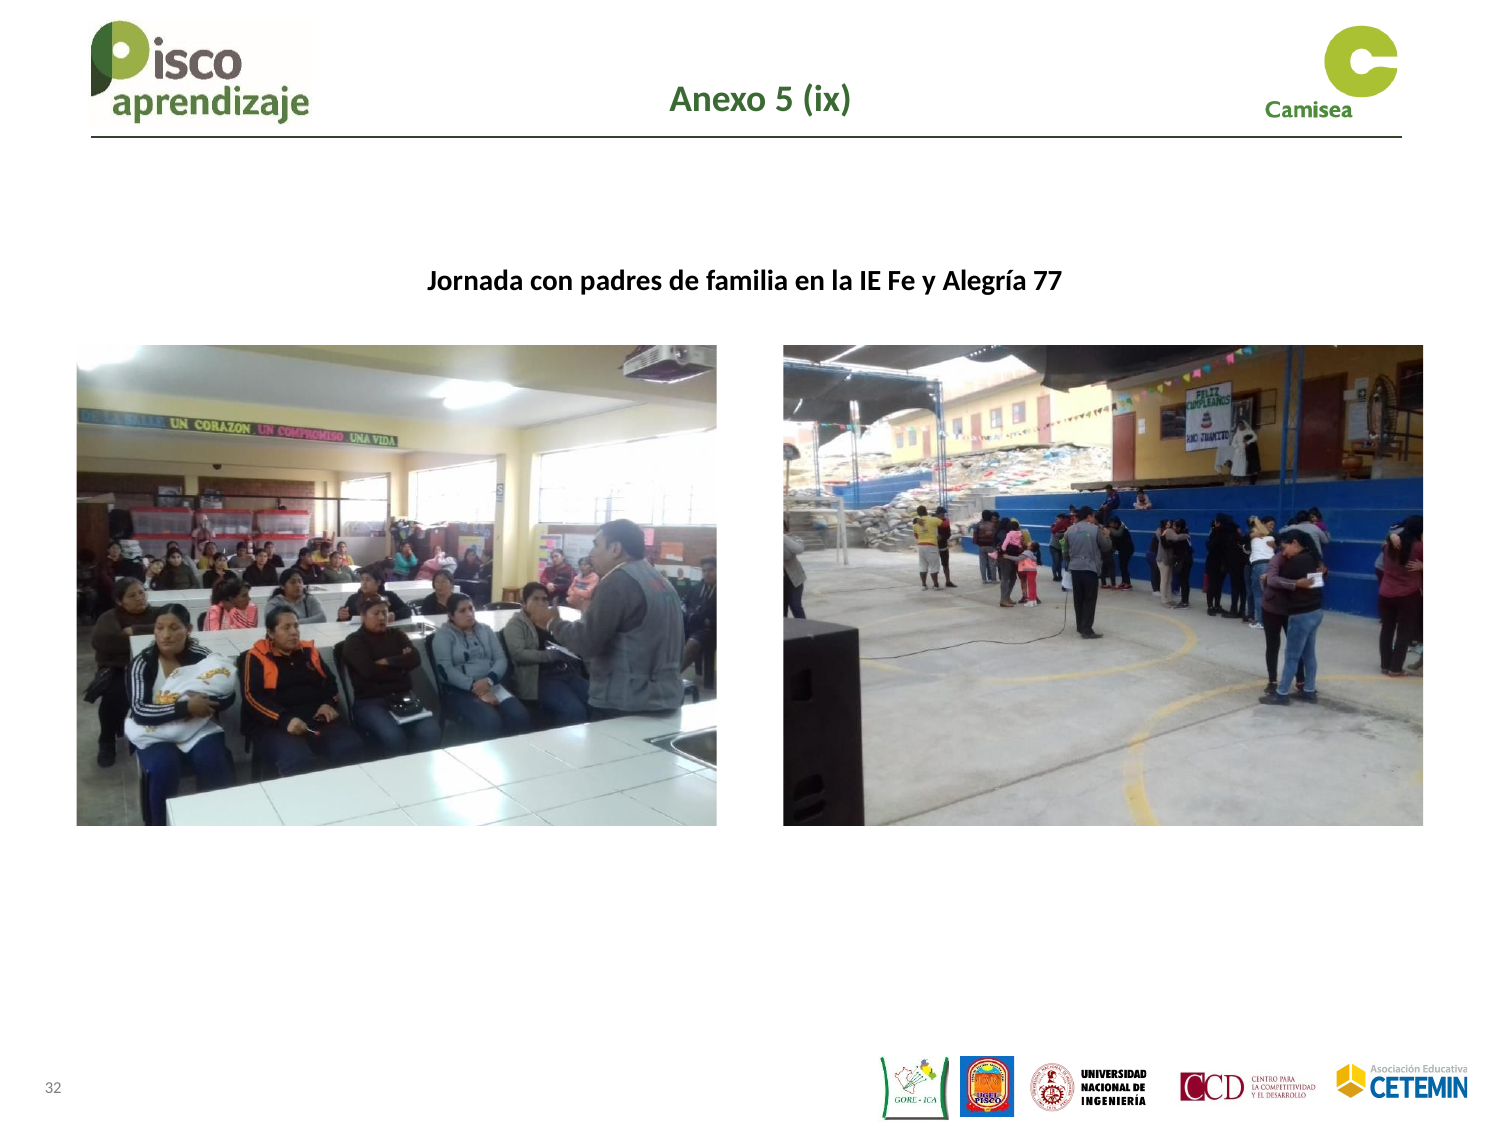

Anexo 5 (ix)

Jornada con padres de familia en la IE Fe y Alegría 77

32